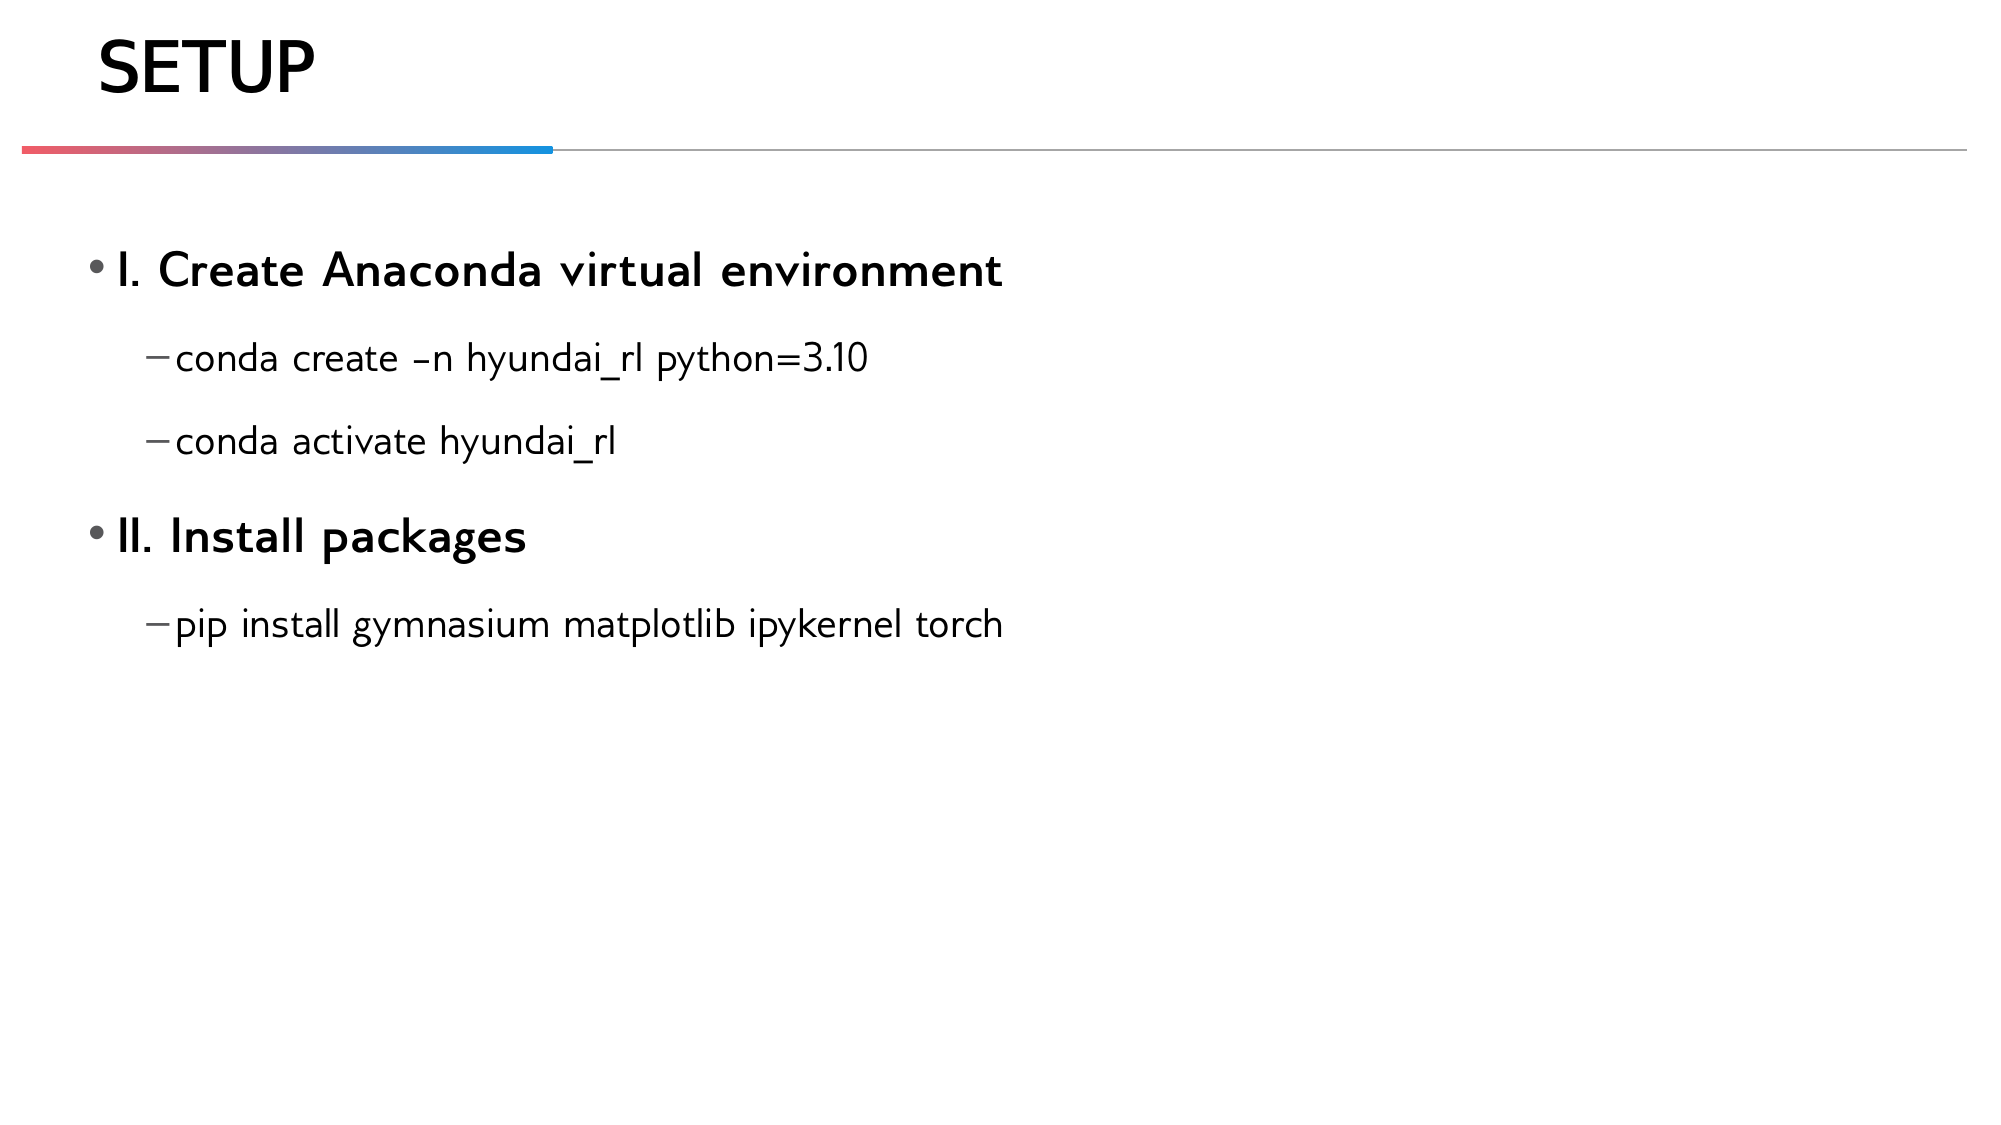

# Setup
I. Create Anaconda virtual environment
conda create –n hyundai_rl python=3.10
conda activate hyundai_rl
II. Install packages
pip install gymnasium matplotlib ipykernel torch